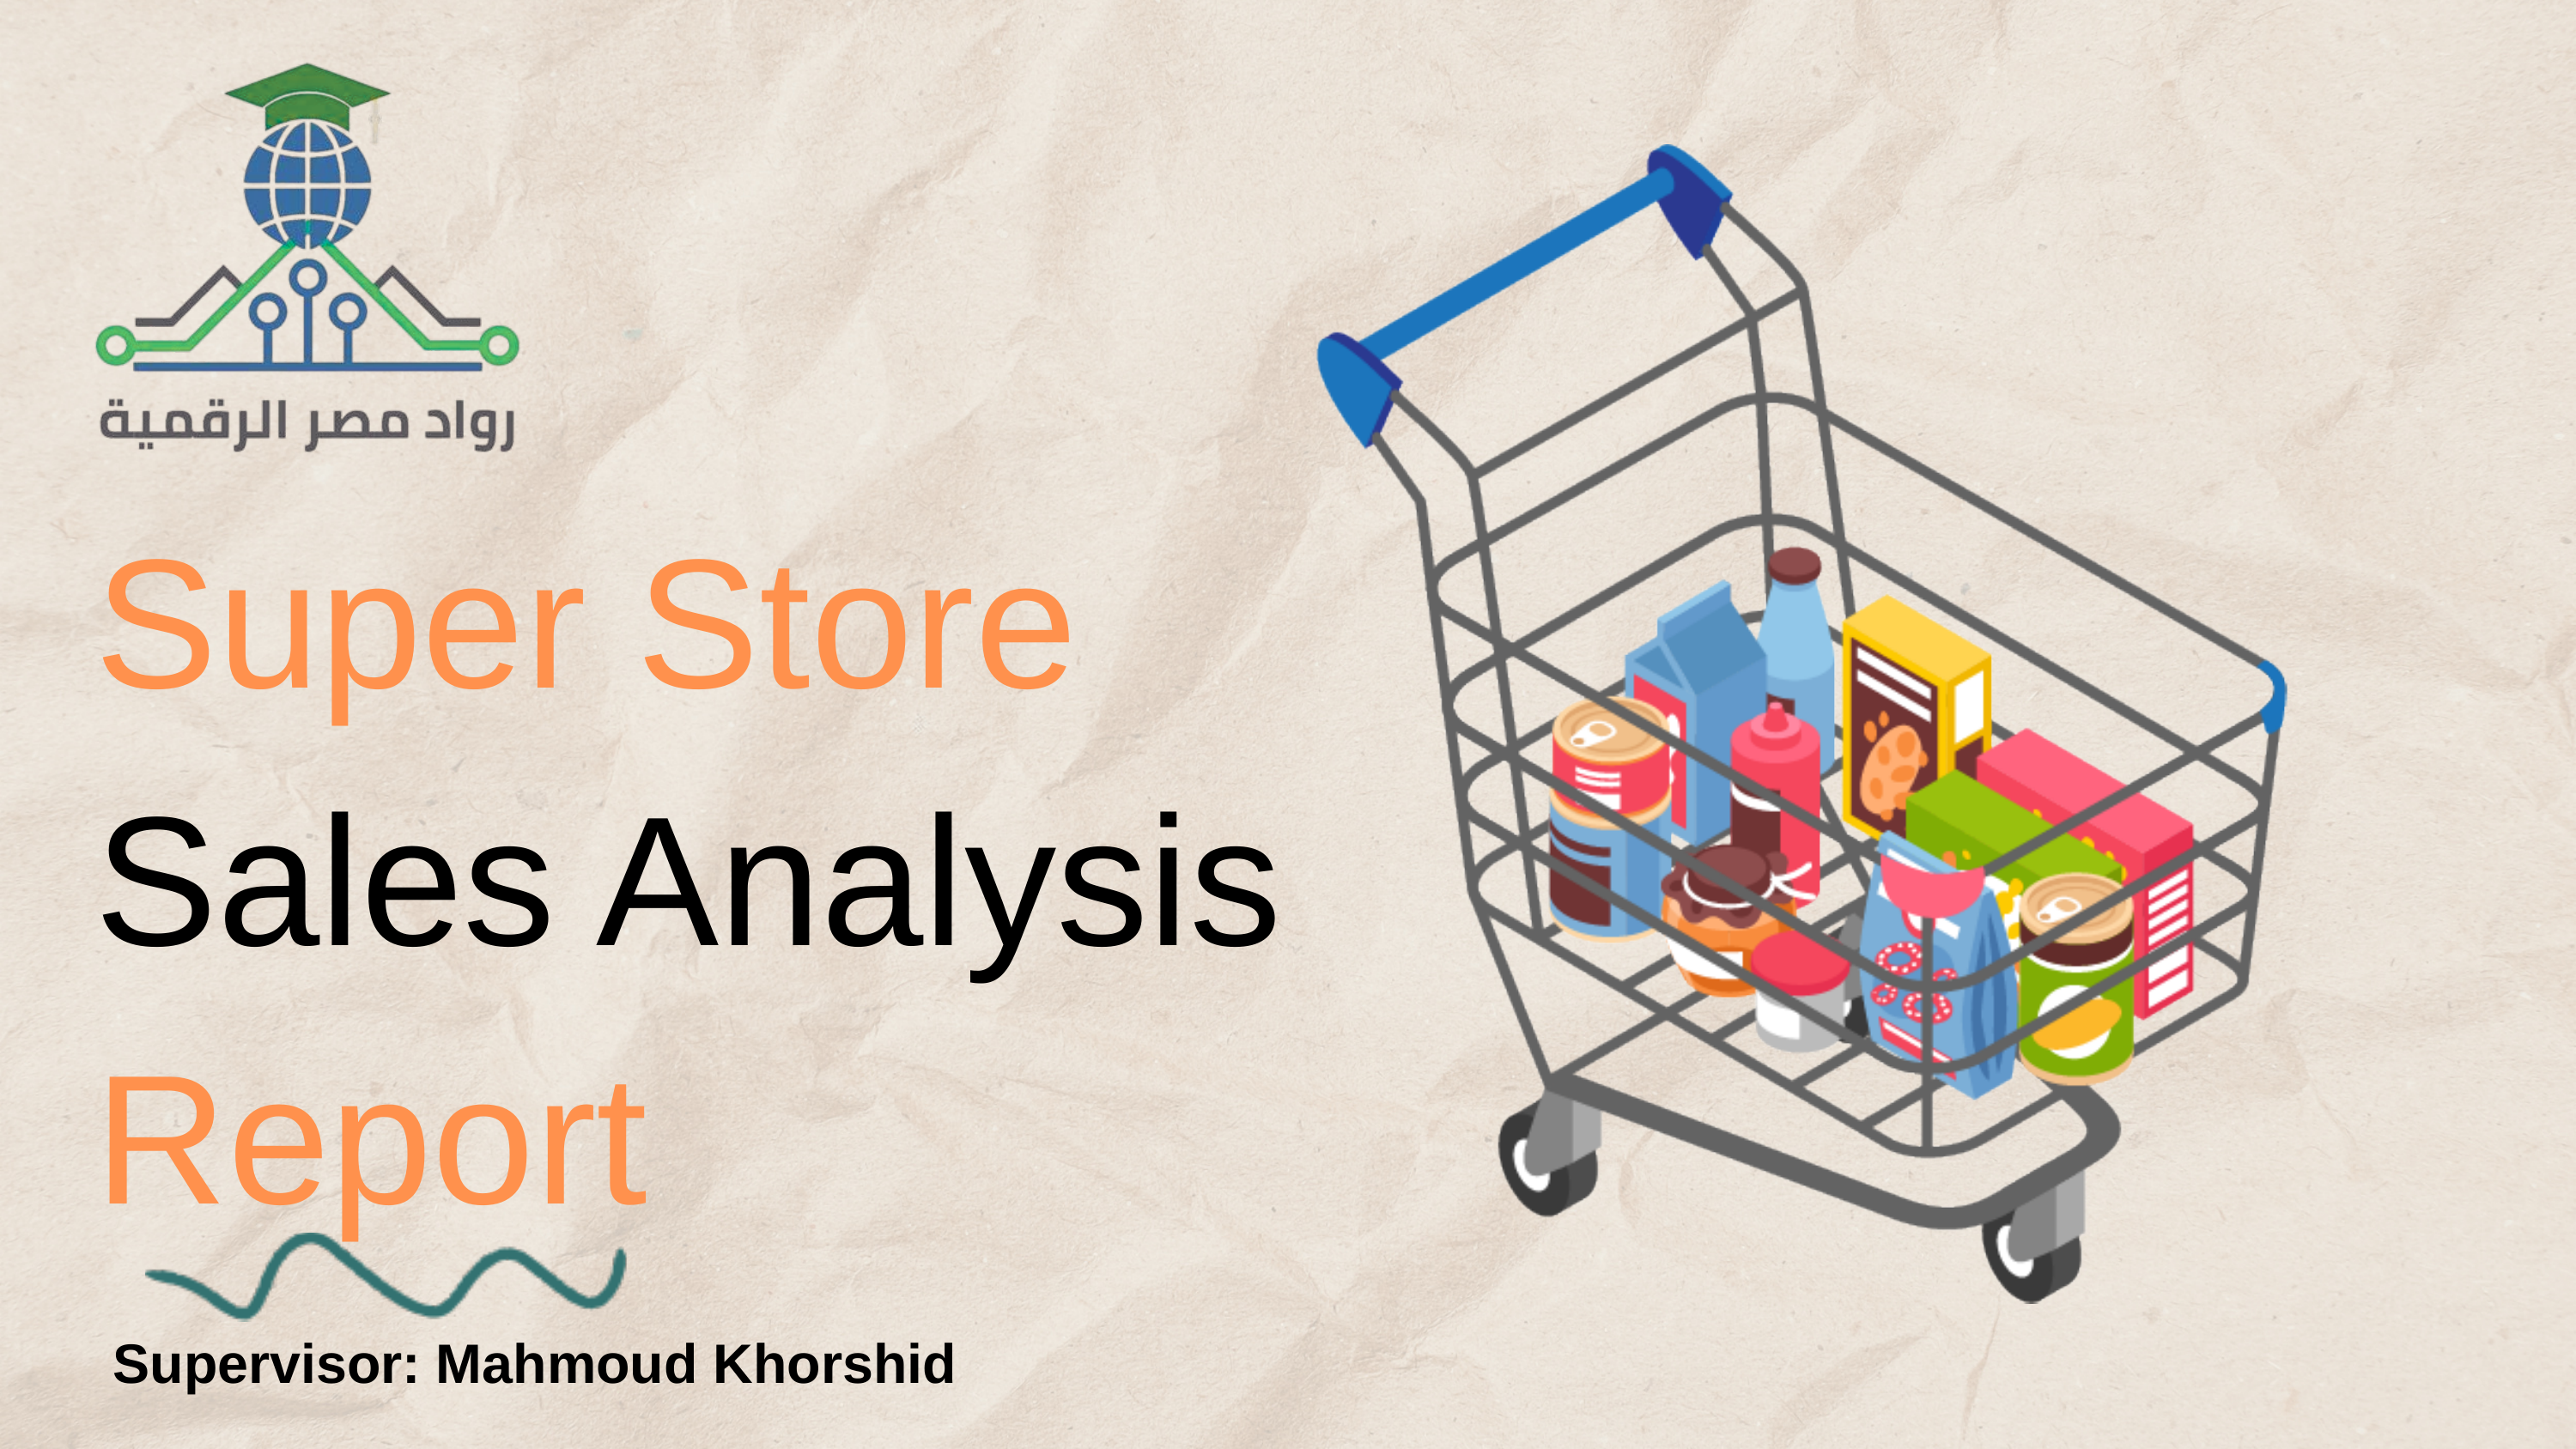

Super Store Sales Analysis
Report

Supervisor: Mahmoud Khorshid